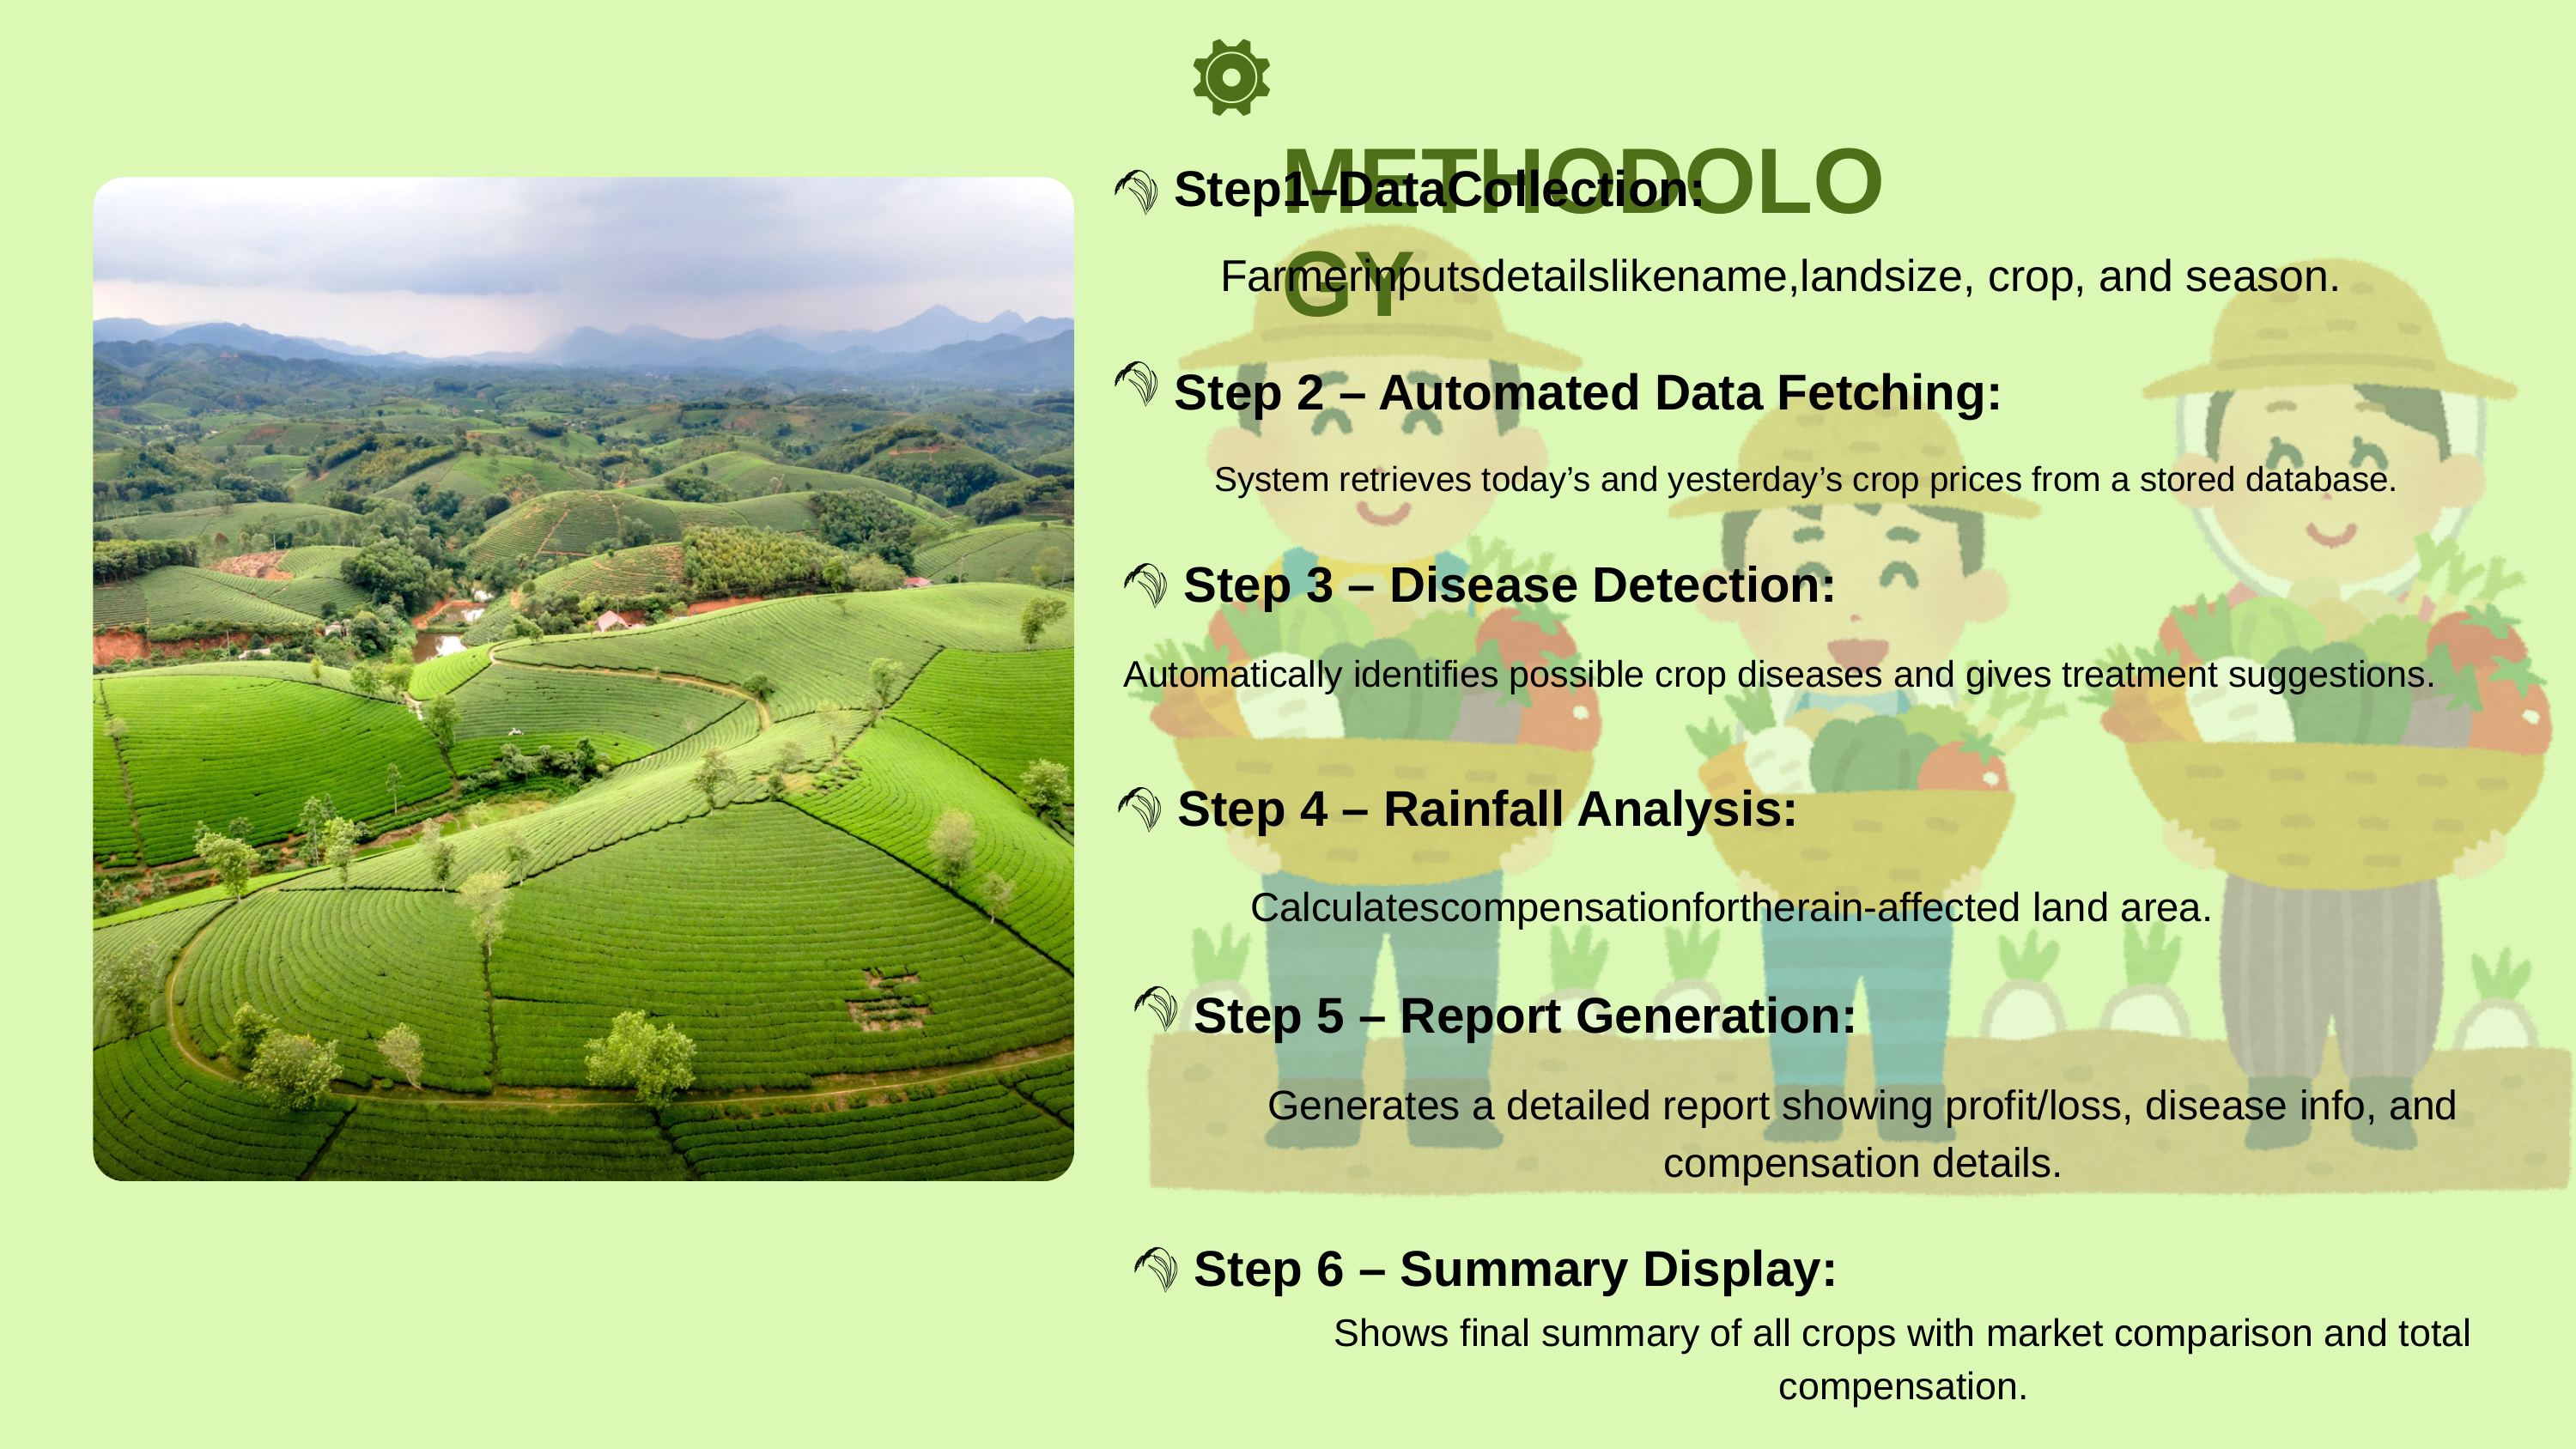

⚙
 METHODOLOGY
🌾 Step1–DataCollection:

Farmerinputsdetailslikename,landsize, crop, and season.
Step 2 – Automated Data Fetching:
🌾
System retrieves today’s and yesterday’s crop prices from a stored database.
🌾
Step 3 – Disease Detection:
Automatically identifies possible crop diseases and gives treatment suggestions.
🌾
Step 4 – Rainfall Analysis:

Calculatescompensationfortherain-affected land area.
Step 5 – Report Generation:
🌾
Generates a detailed report showing profit/loss, disease info, and compensation details.
🌾
Step 6 – Summary Display:
Shows final summary of all crops with market comparison and total compensation.